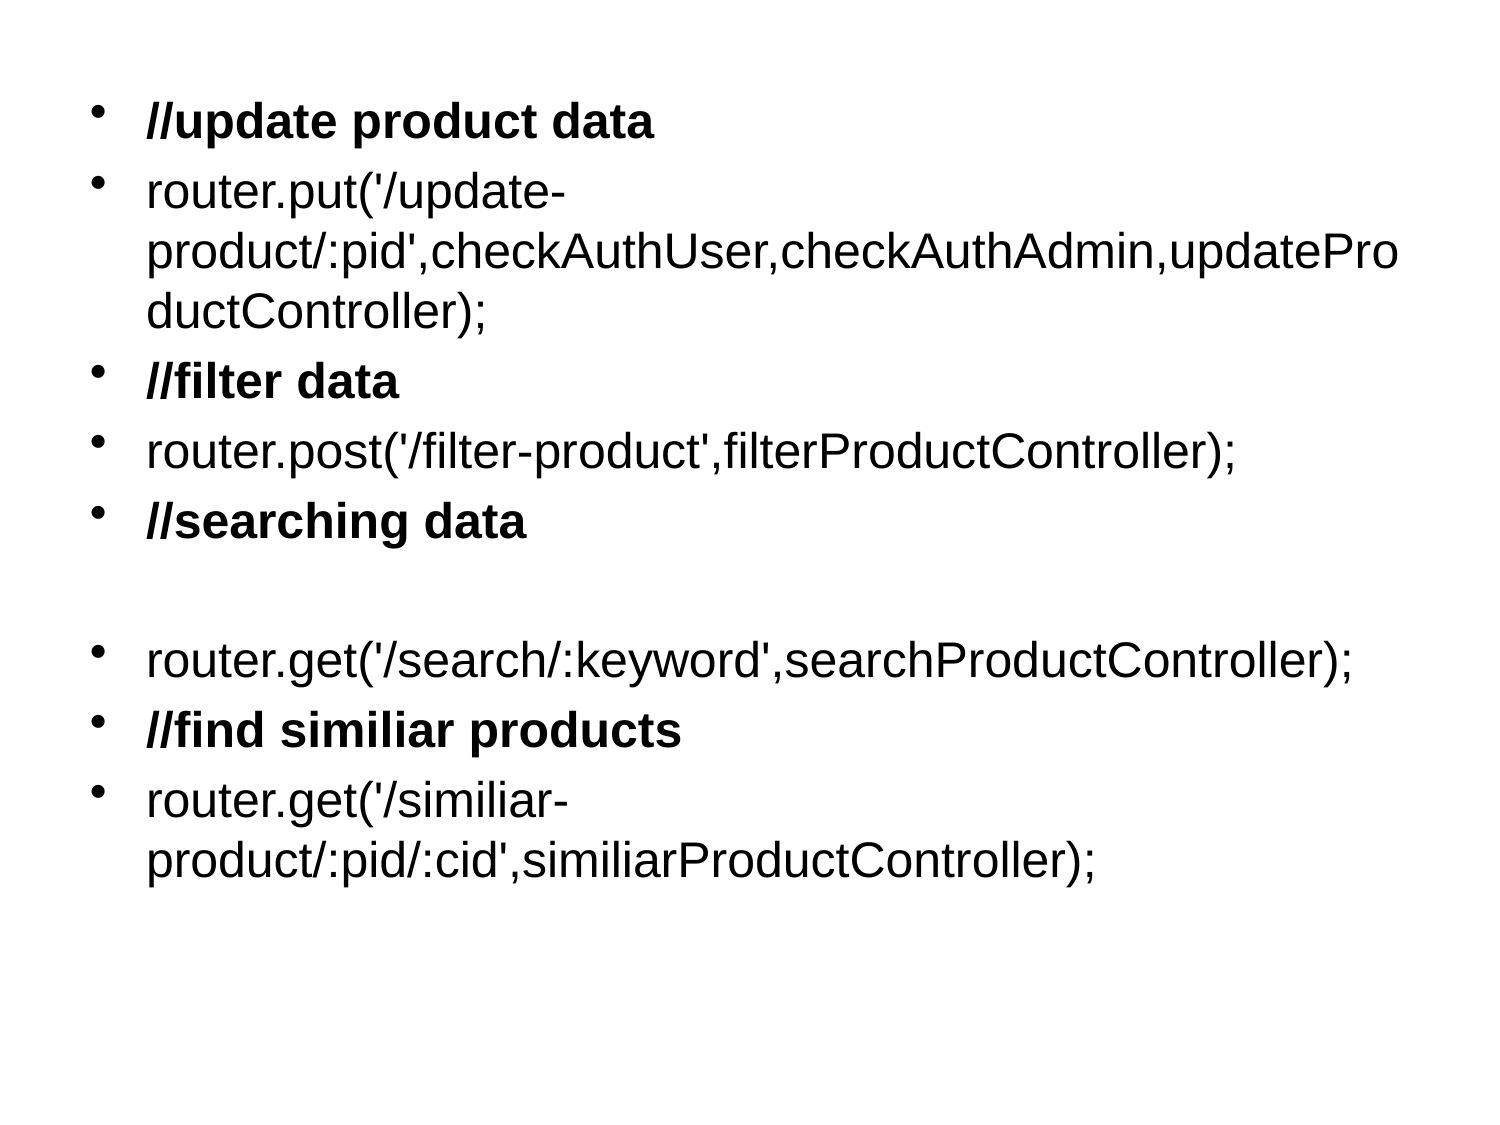

//update product data
router.put('/update-product/:pid',checkAuthUser,checkAuthAdmin,updateProductController);
//filter data
router.post('/filter-product',filterProductController);
//searching data

router.get('/search/:keyword',searchProductController);
//find similiar products
router.get('/similiar-product/:pid/:cid',similiarProductController);